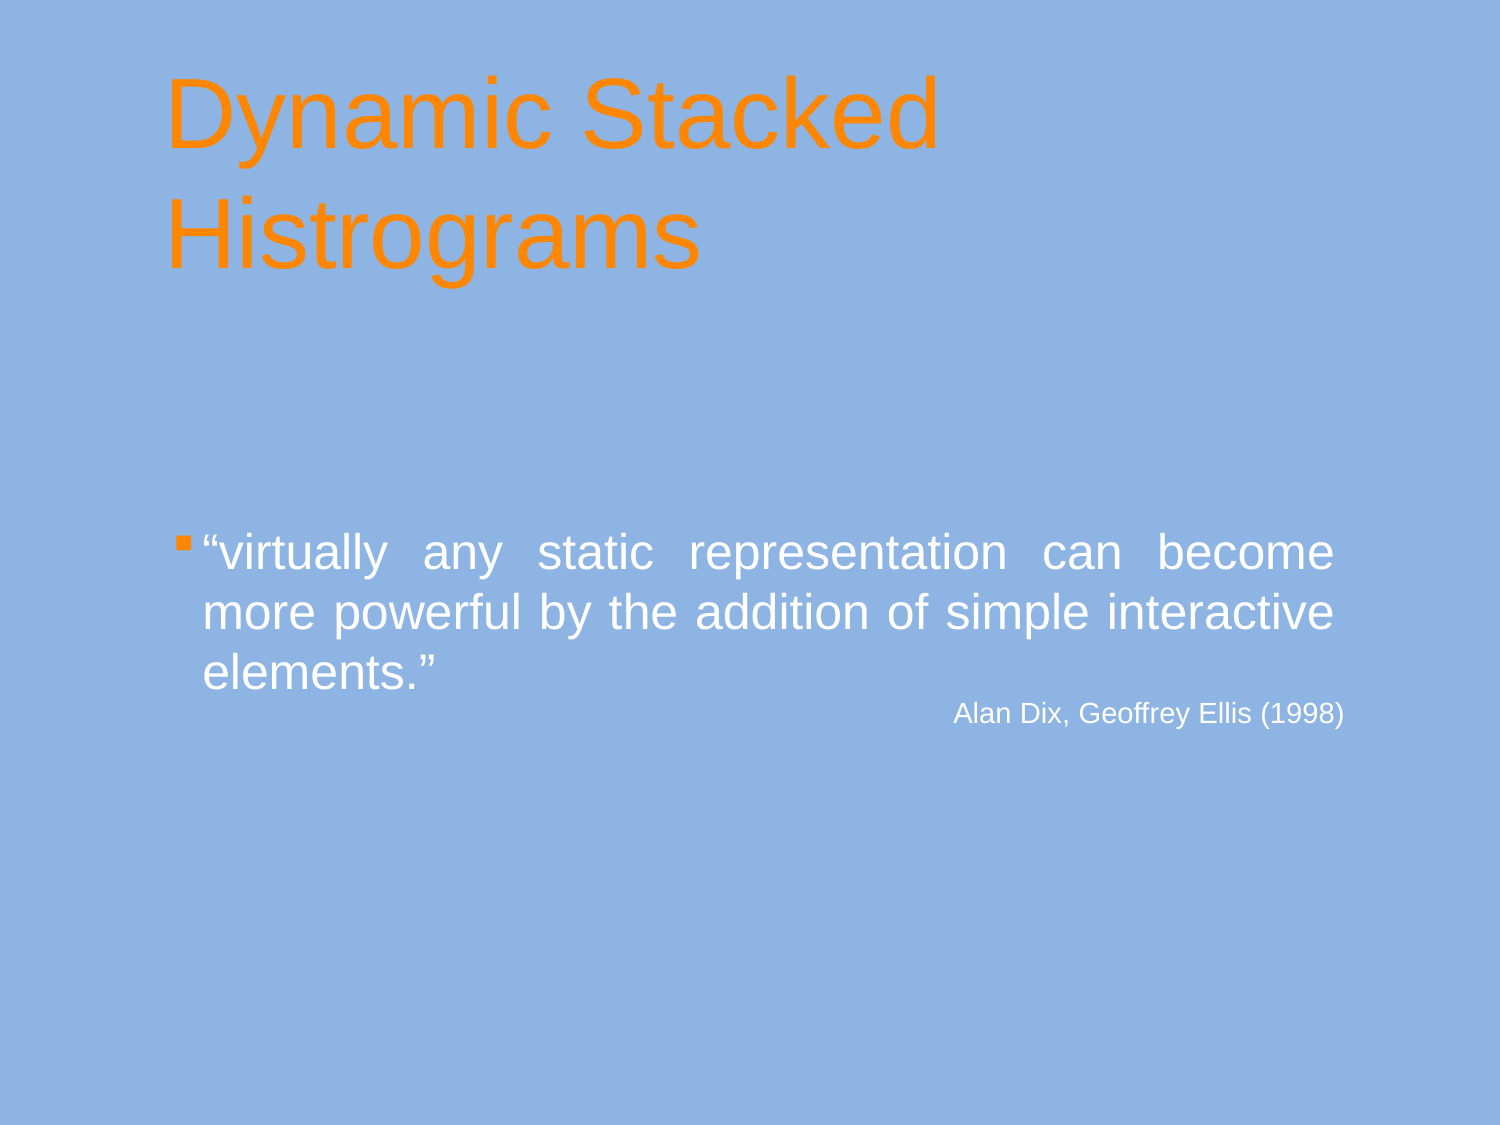

Dynamic Stacked Histrograms
“virtually any static representation can become more powerful by the addition of simple interactive elements.”

Alan Dix, Geoffrey Ellis (1998)